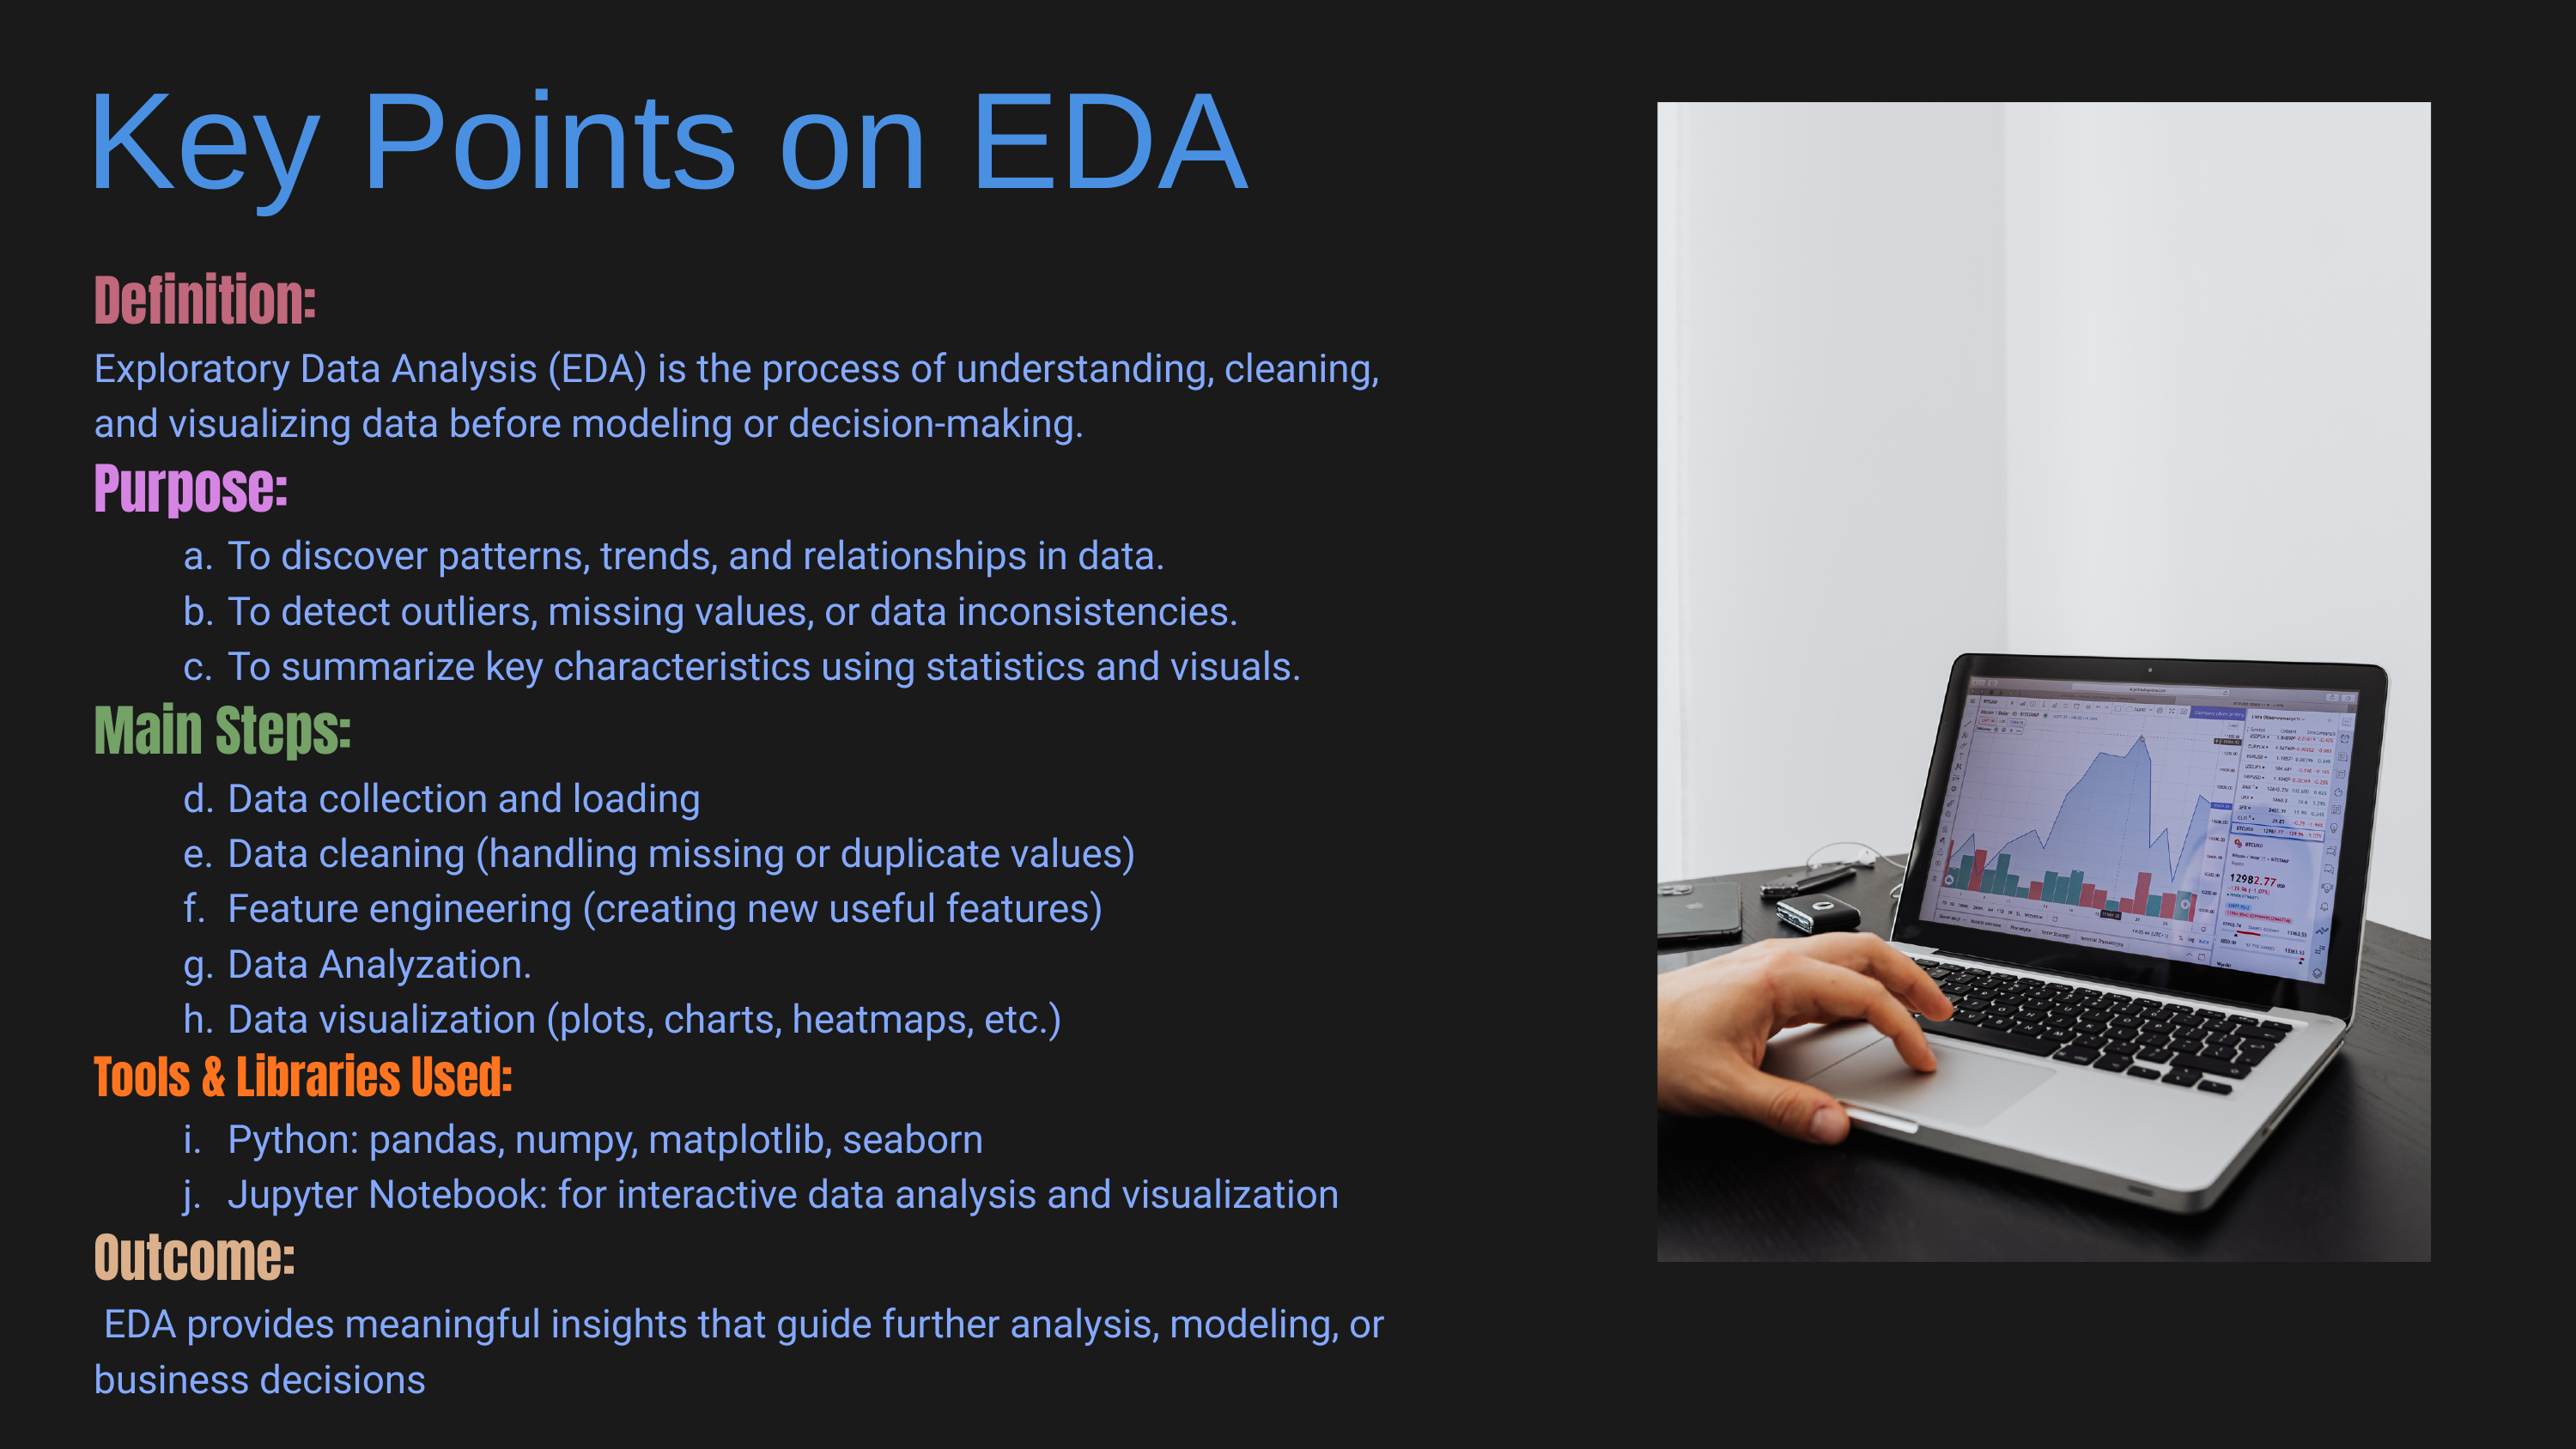

Key Points on EDA

Definition:
Exploratory Data Analysis (EDA) is the process of understanding, cleaning, and visualizing data before modeling or decision-making.
Purpose:
To discover patterns, trends, and relationships in data.
To detect outliers, missing values, or data inconsistencies.
To summarize key characteristics using statistics and visuals.
Main Steps:
Data collection and loading
Data cleaning (handling missing or duplicate values)
Feature engineering (creating new useful features)
Data Analyzation.
Data visualization (plots, charts, heatmaps, etc.)
Tools & Libraries Used:
Python: pandas, numpy, matplotlib, seaborn
Jupyter Notebook: for interactive data analysis and visualization
Outcome:
 EDA provides meaningful insights that guide further analysis, modeling, or business decisions